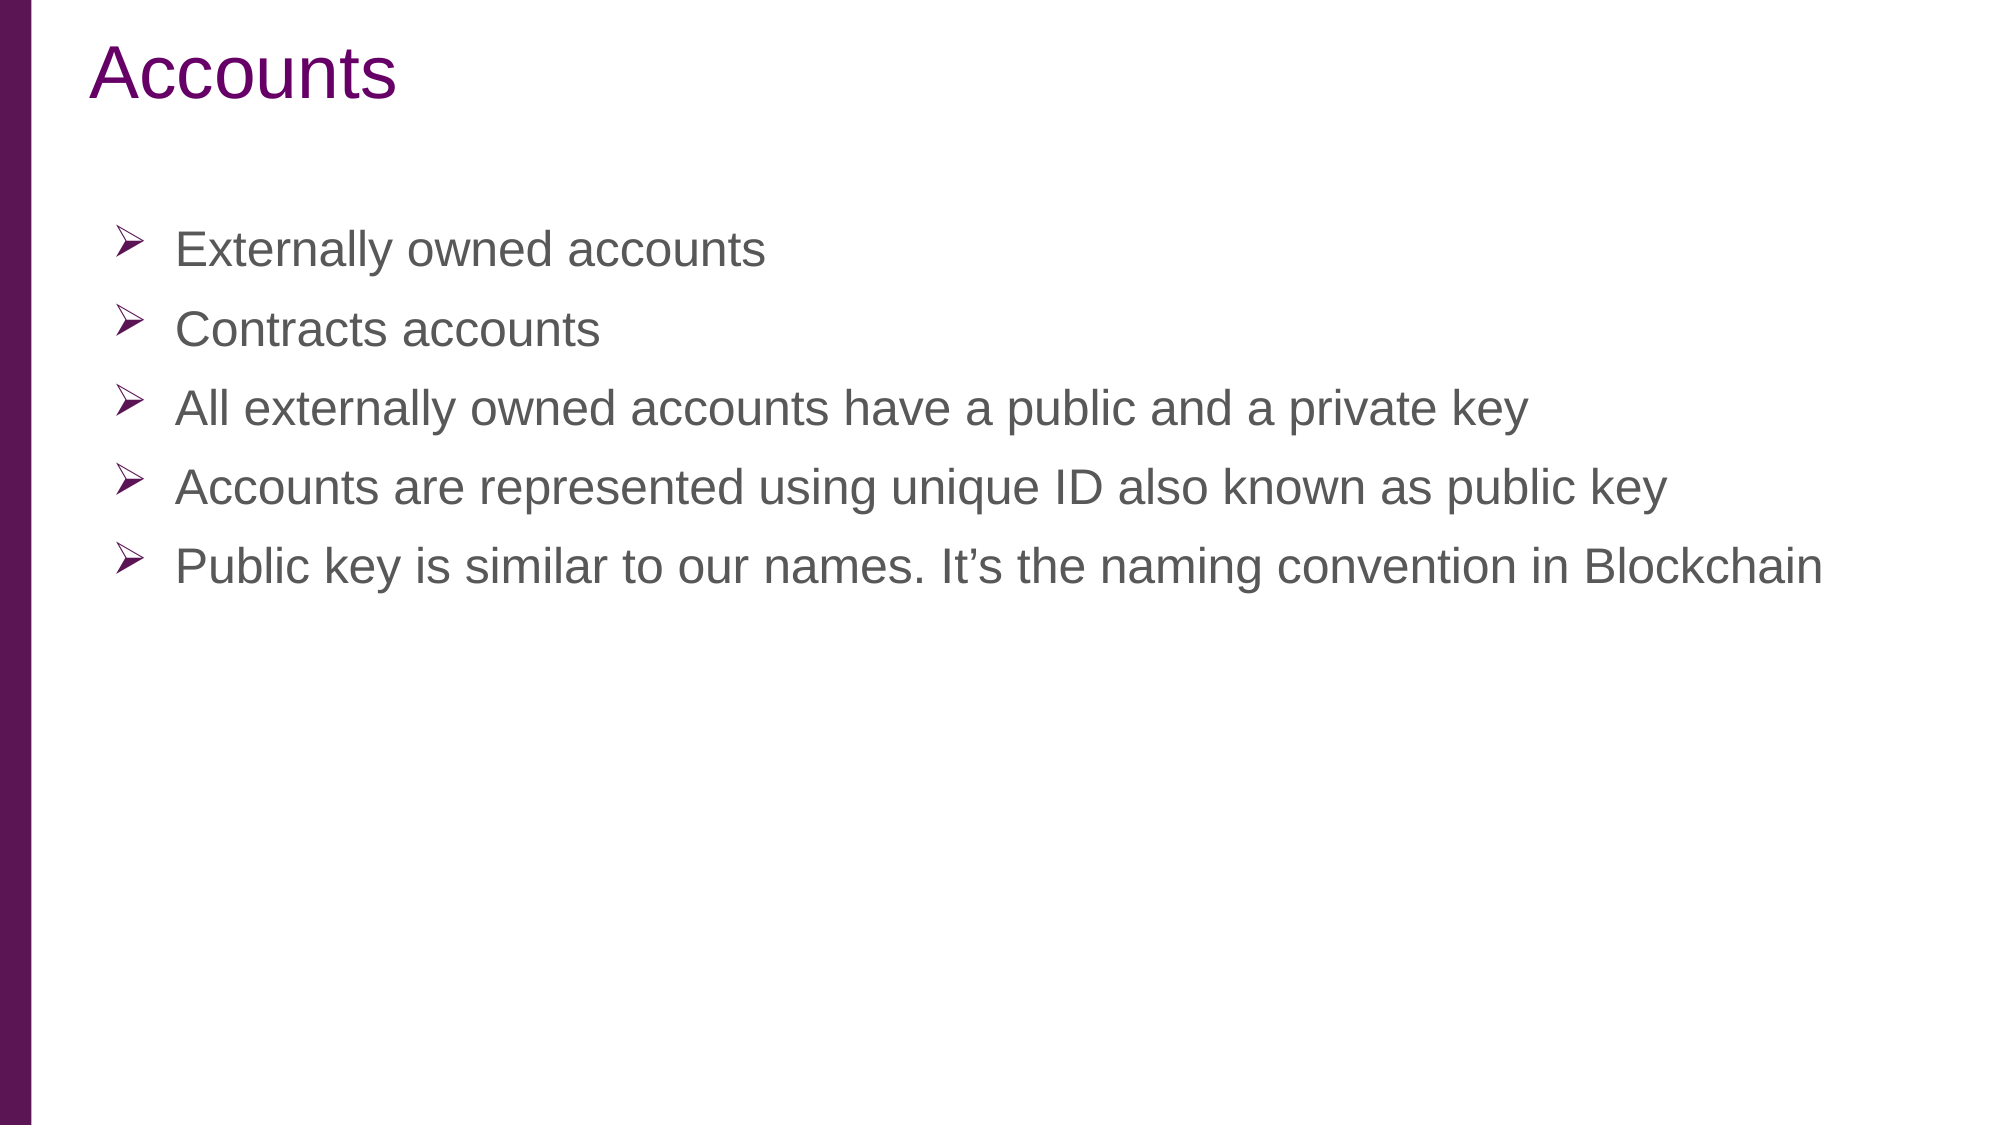

# Accounts
Externally owned accounts
Contracts accounts
All externally owned accounts have a public and a private key
Accounts are represented using unique ID also known as public key
Public key is similar to our names. It’s the naming convention in Blockchain